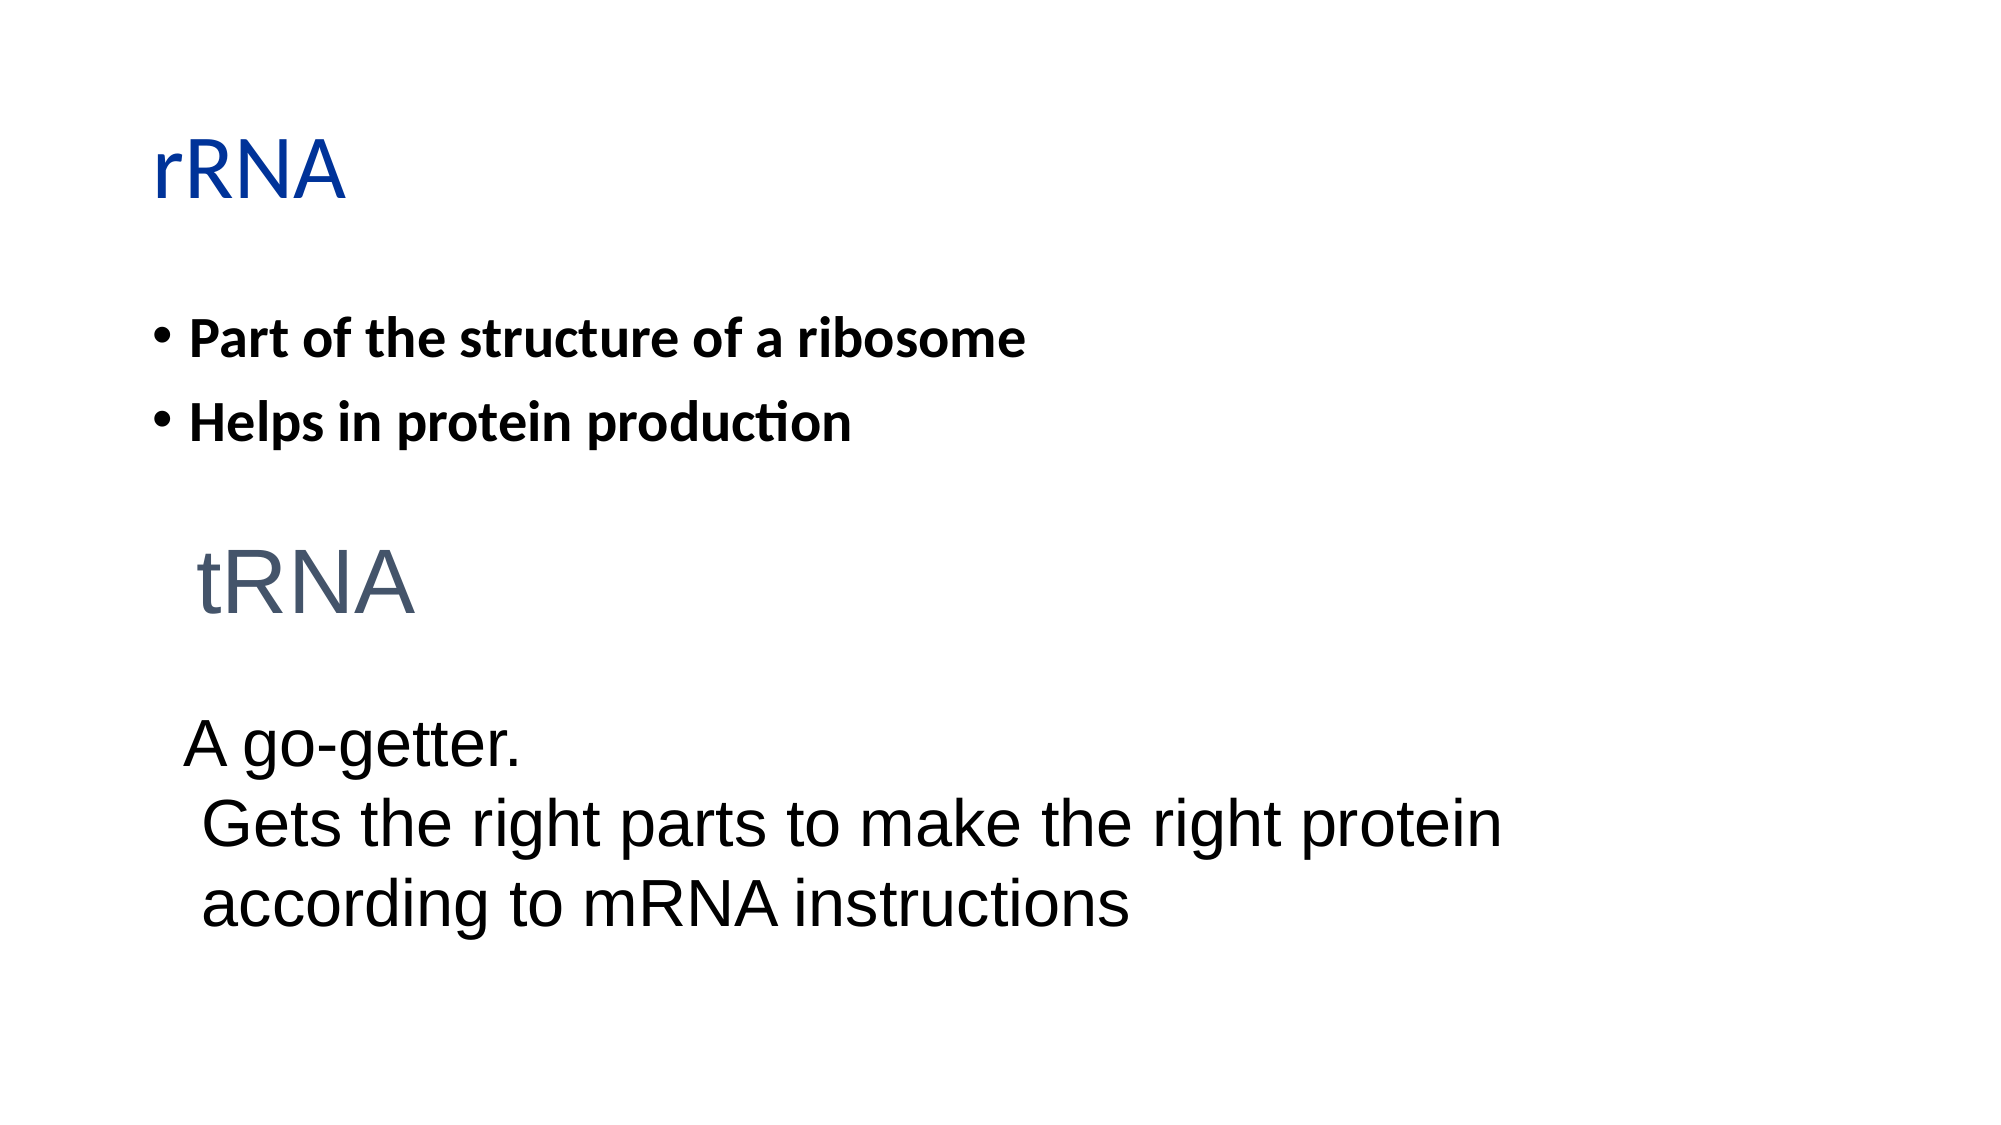

# rRNA
Part of the structure of a ribosome
Helps in protein production

tRNA
A go-getter.
 Gets the right parts to make the right protein
 according to mRNA instructions